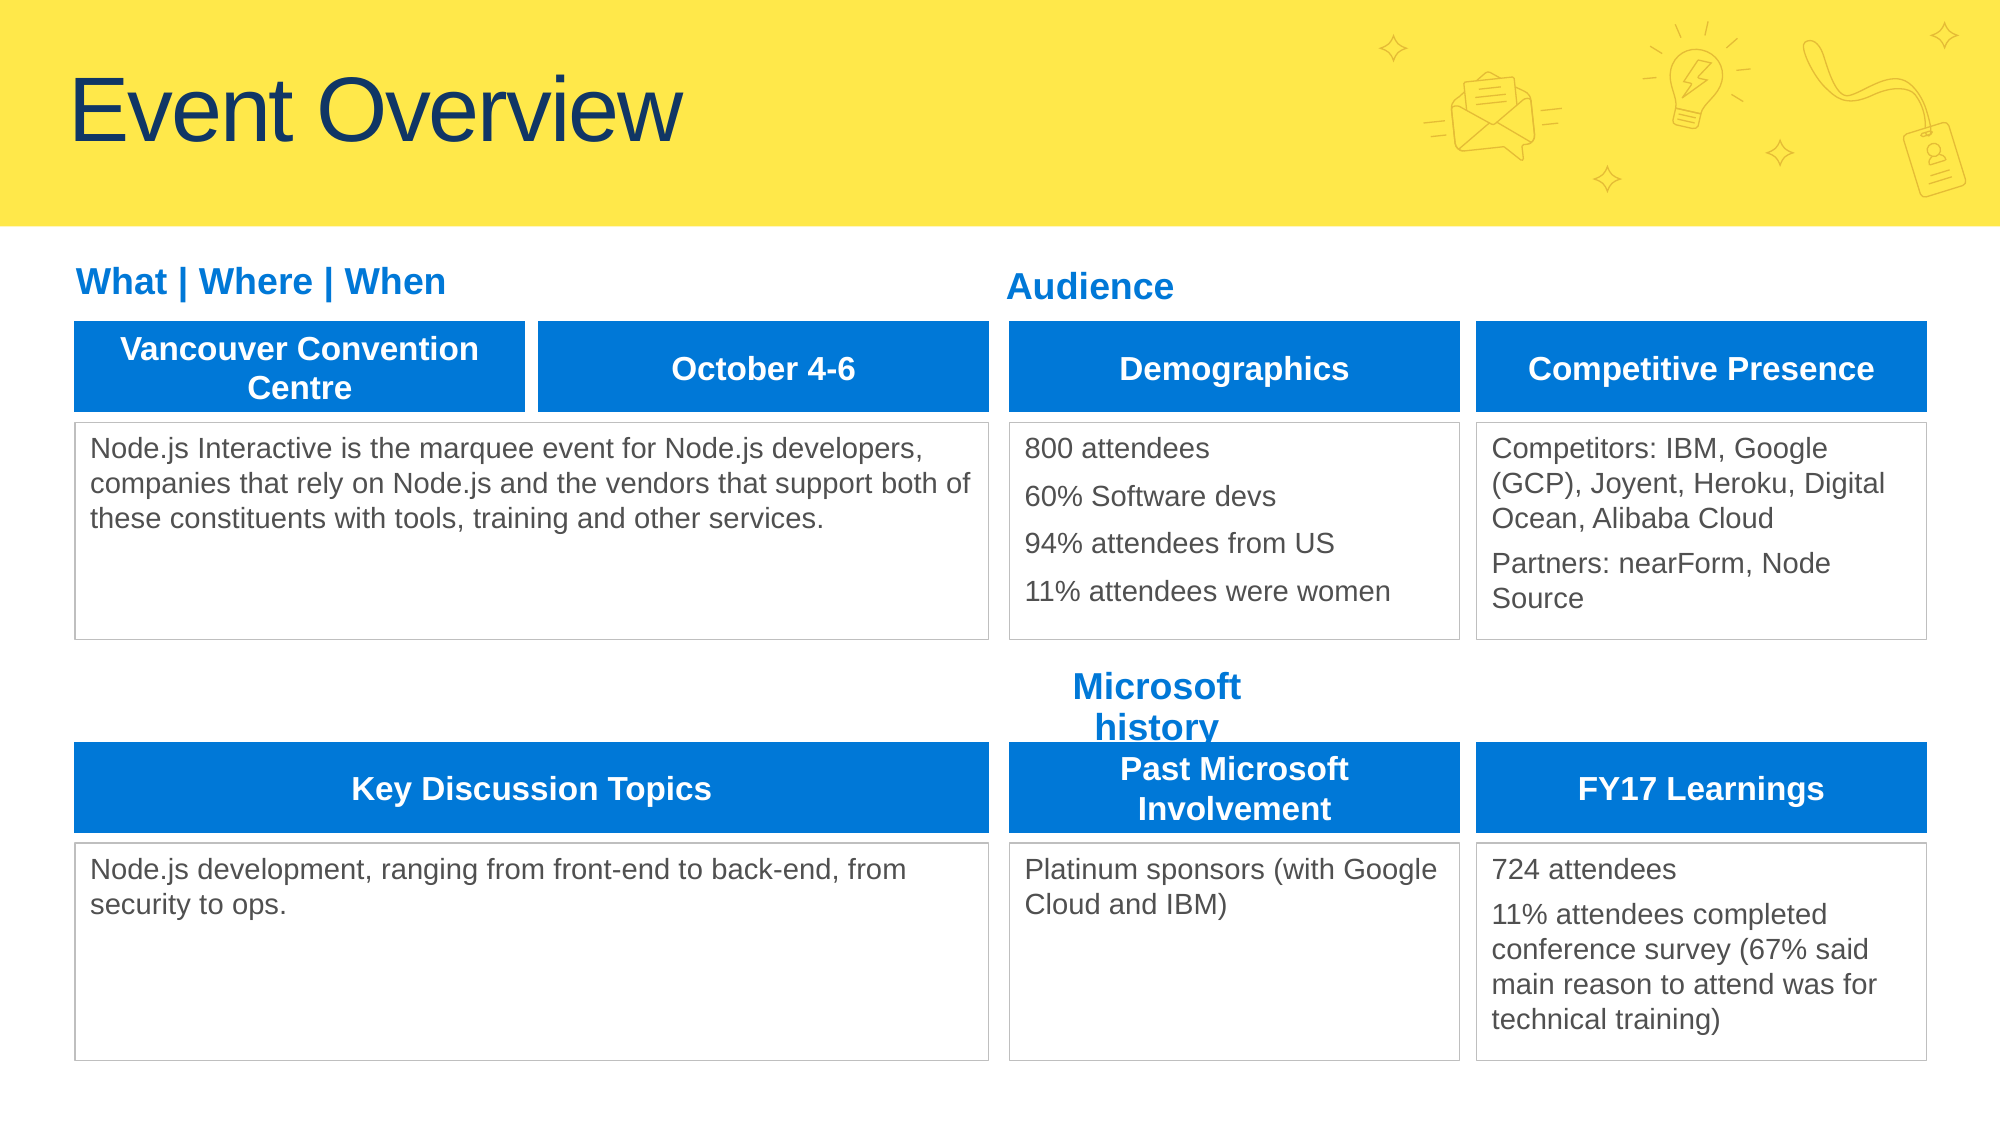

# Event Overview
What | Where | When
Audience
Vancouver Convention Centre
October 4-6
Demographics
Competitive Presence
Node.js Interactive is the marquee event for Node.js developers, companies that rely on Node.js and the vendors that support both of these constituents with tools, training and other services.
800 attendees
60% Software devs
94% attendees from US
11% attendees were women
Competitors: IBM, Google (GCP), Joyent, Heroku, Digital Ocean, Alibaba Cloud
Partners: nearForm, Node Source
Microsoft history
Key Discussion Topics
Past Microsoft Involvement
FY17 Learnings
Node.js development, ranging from front-end to back-end, from security to ops.
Platinum sponsors (with Google Cloud and IBM)
724 attendees
11% attendees completed conference survey (67% said main reason to attend was for technical training)